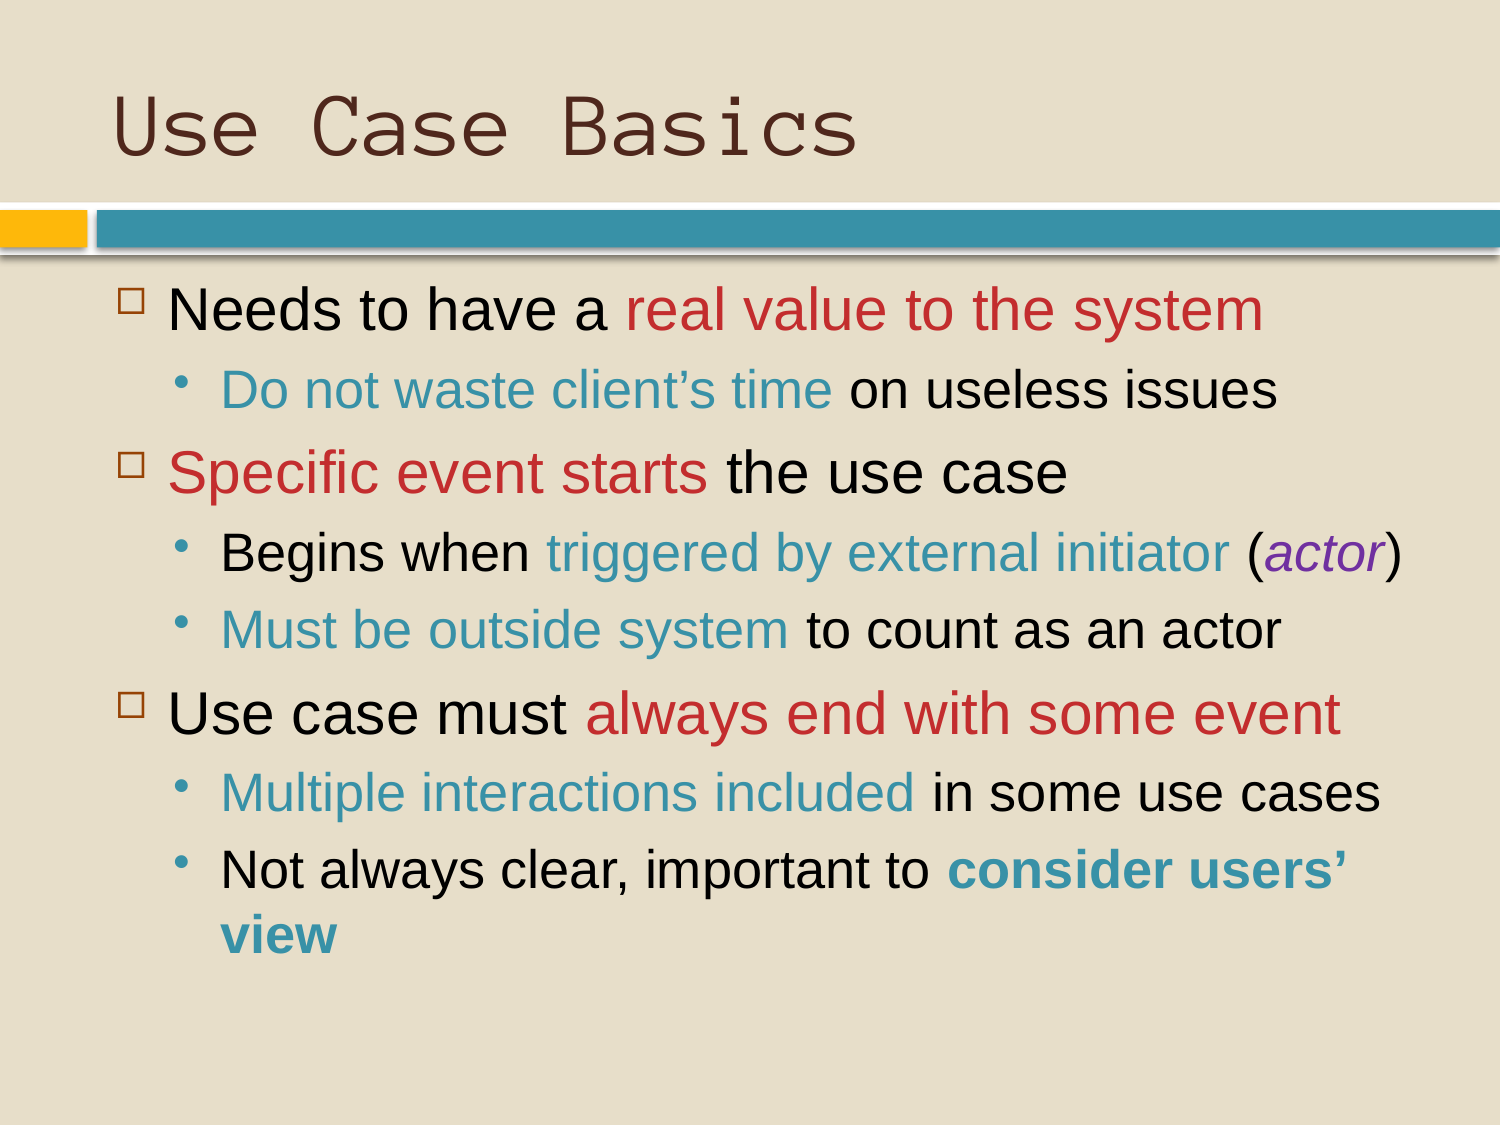

# Use Case Basics
Needs to have a real value to the system
Do not waste client’s time on useless issues
Specific event starts the use case
Begins when triggered by external initiator (actor)
Must be outside system to count as an actor
Use case must always end with some event
Multiple interactions included in some use cases
Not always clear, important to consider users’ view